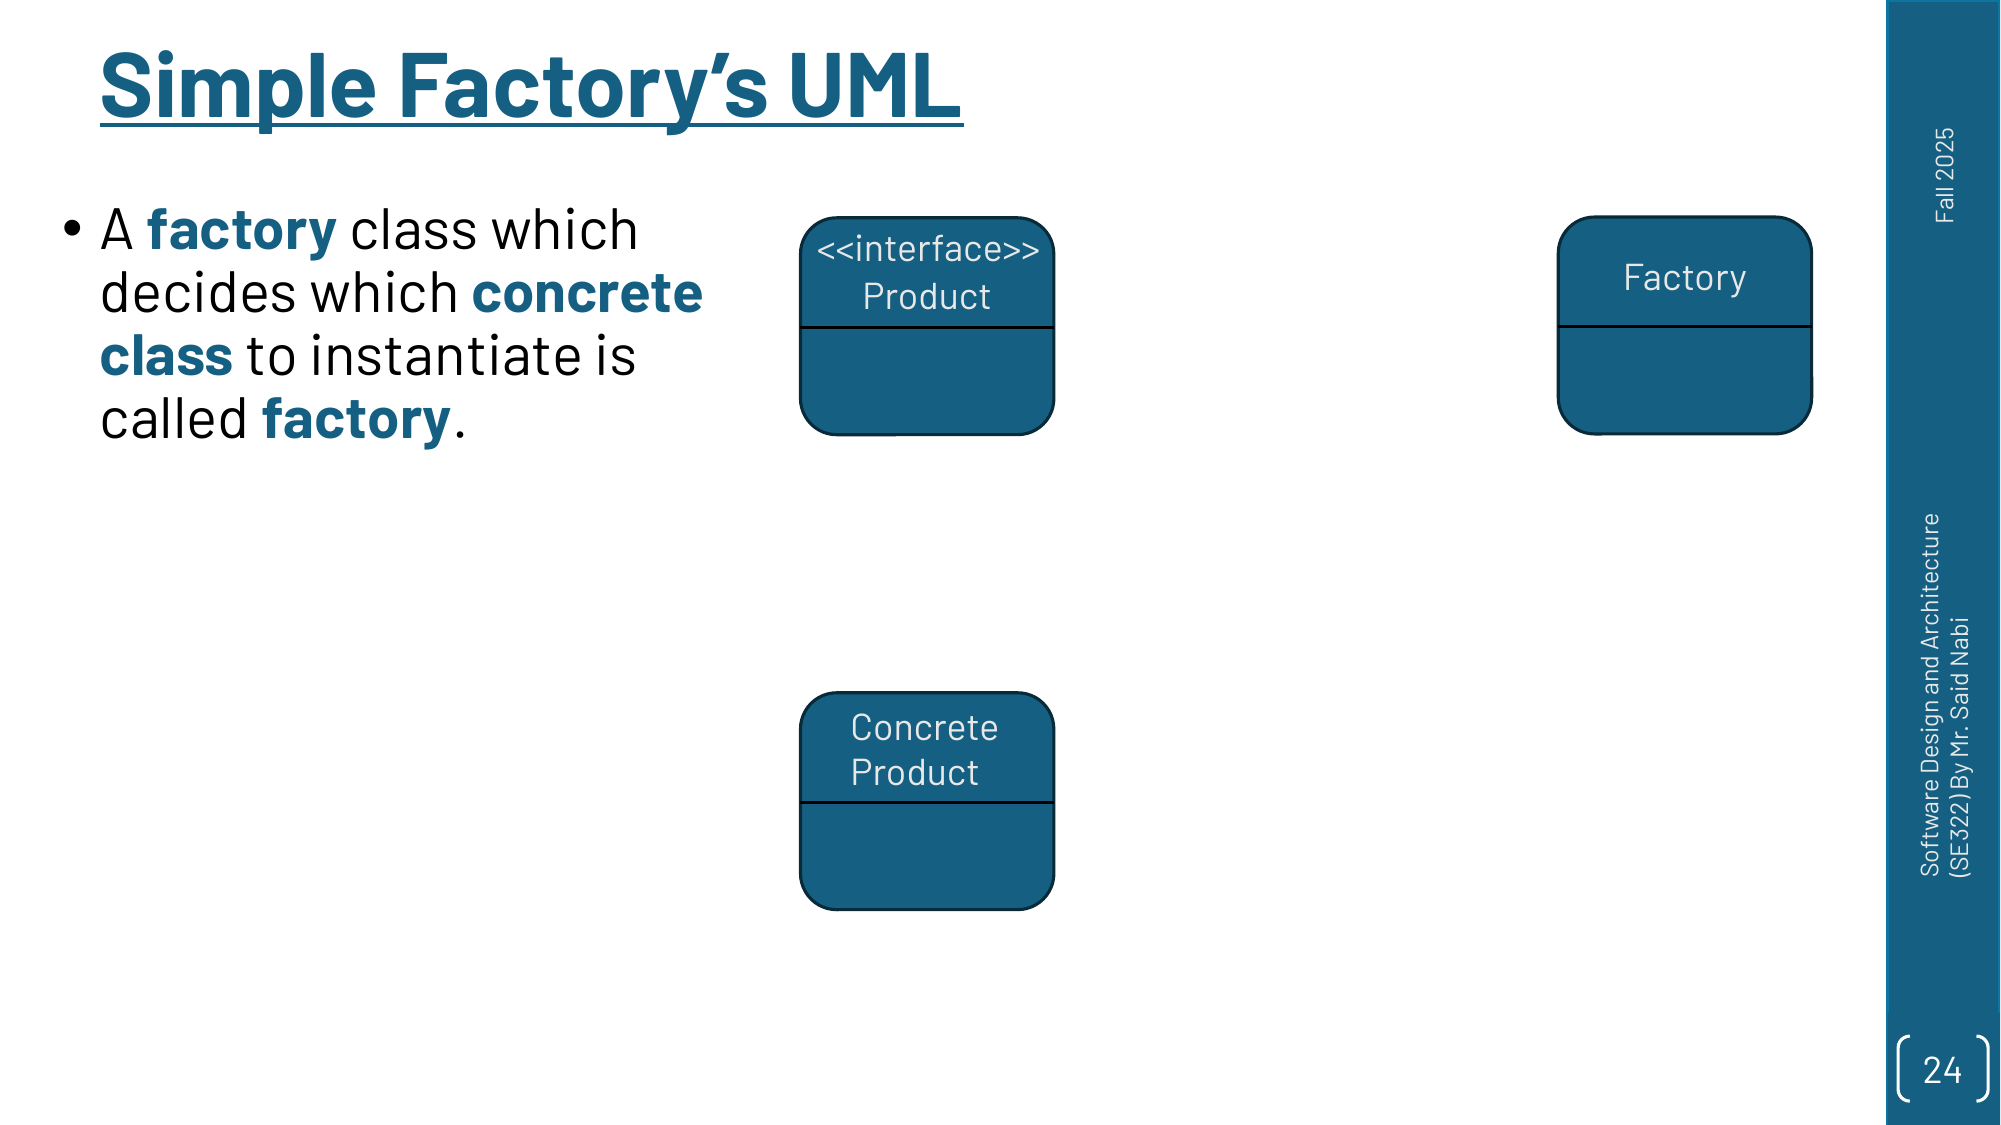

Simple Factory’s UML

A factory class which decides which concrete class to instantiate is called factory.

<<interface>>

Factory

Product

Concrete
Product